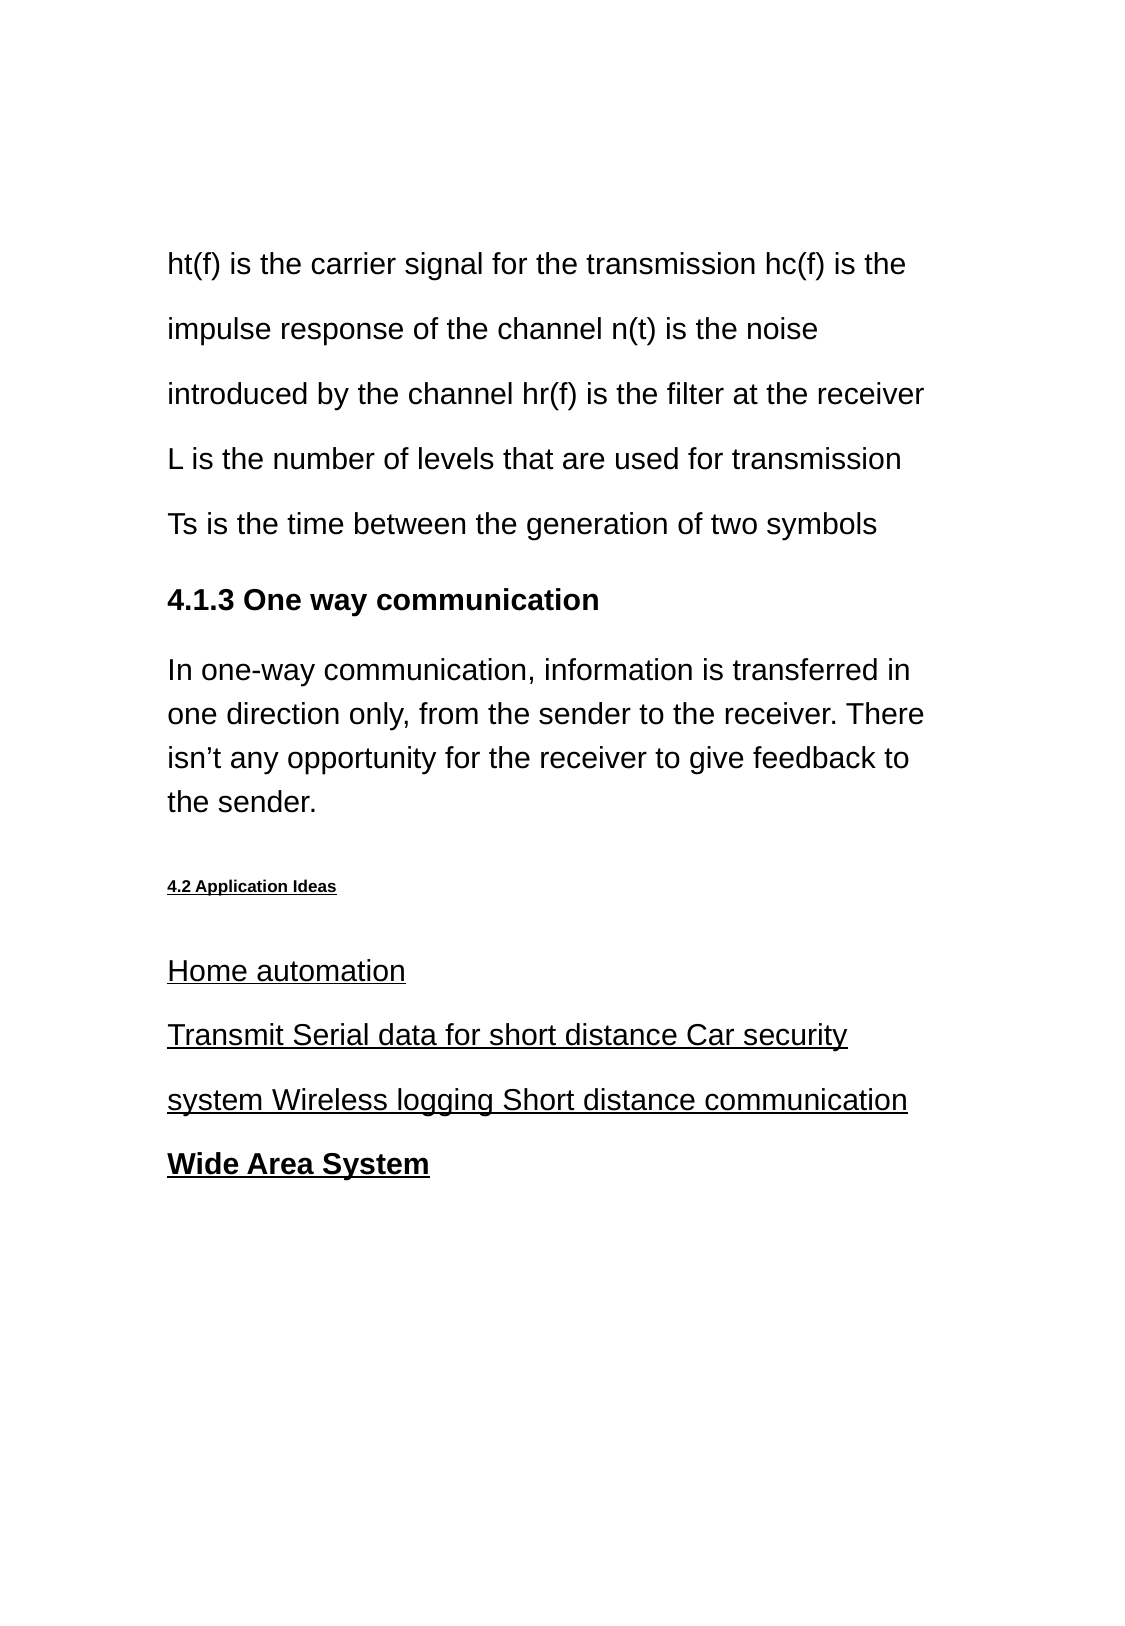

ht(f) is the carrier signal for the transmission hc(f) is the impulse response of the channel n(t) is the noise introduced by the channel hr(f) is the filter at the receiver
L is the number of levels that are used for transmission Ts is the time between the generation of two symbols
4.1.3 One way communication
In one-way communication, information is transferred in one direction only, from the sender to the receiver. There isn’t any opportunity for the receiver to give feedback to the sender.
4.2 Application Ideas
Home automation
Transmit Serial data for short distance Car security system Wireless logging Short distance communication Wide Area System